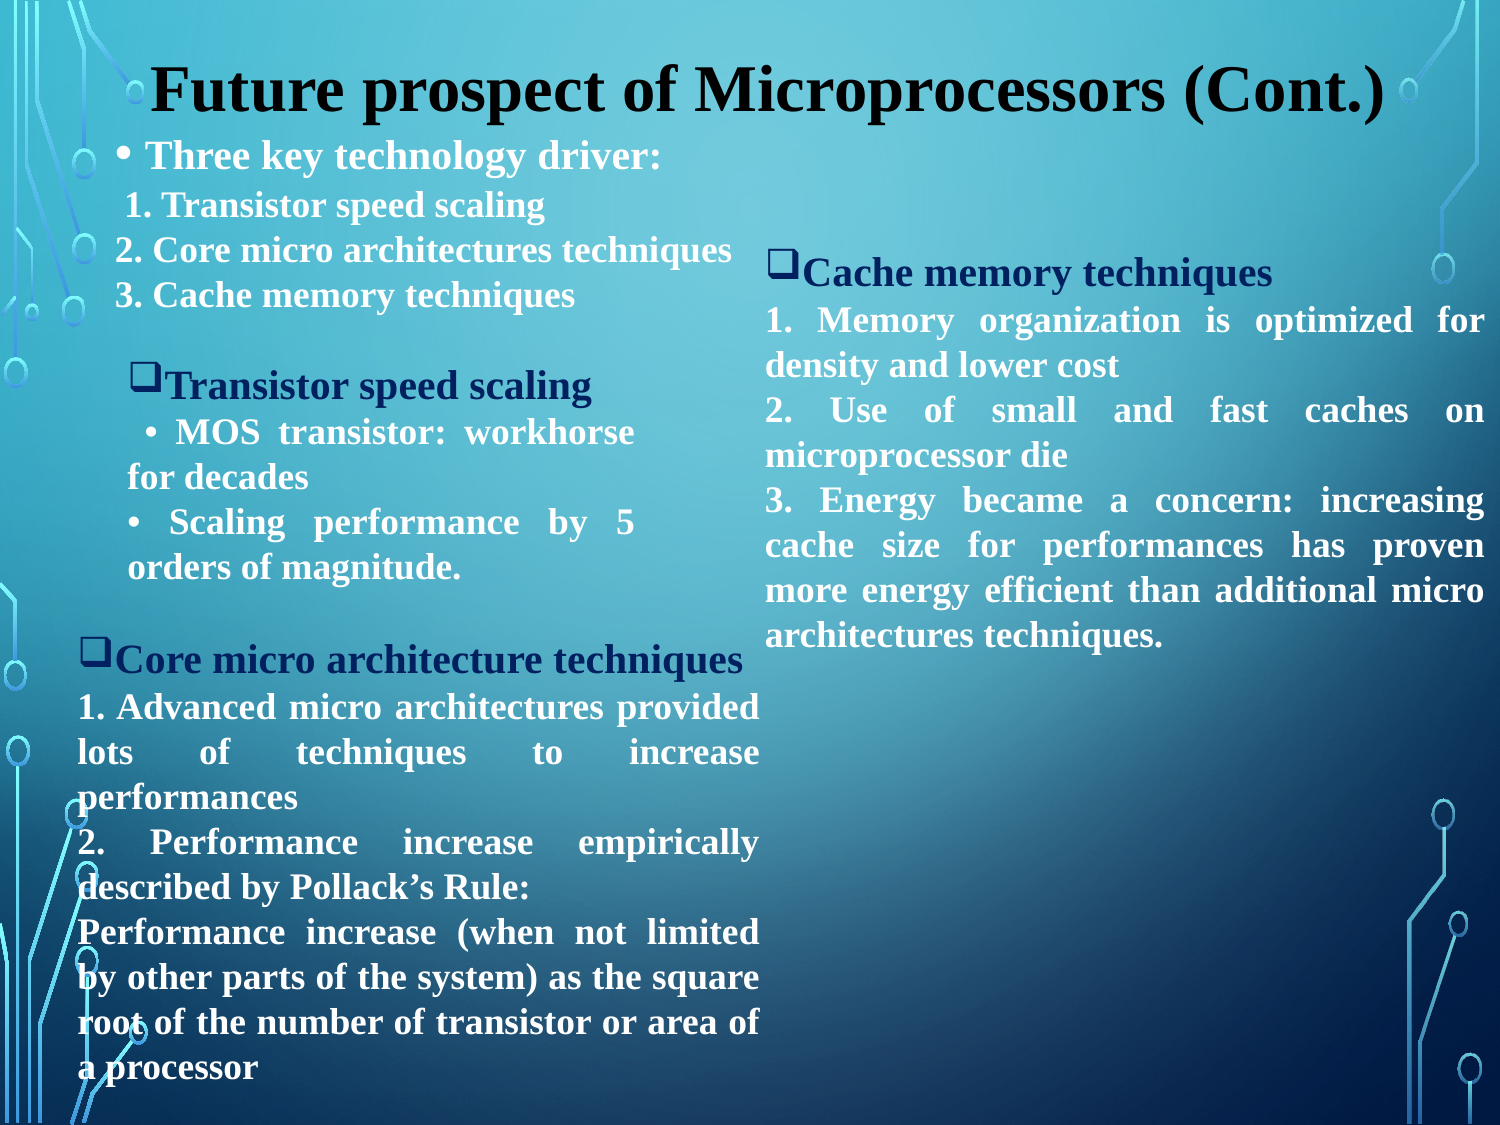

Future prospect of Microprocessors (Cont.)
• Three key technology driver:
 1. Transistor speed scaling
2. Core micro architectures techniques
3. Cache memory techniques
Cache memory techniques
1. Memory organization is optimized for density and lower cost
2. Use of small and fast caches on microprocessor die
3. Energy became a concern: increasing cache size for performances has proven more energy efficient than additional micro architectures techniques.
Transistor speed scaling
 • MOS transistor: workhorse for decades
• Scaling performance by 5 orders of magnitude.
Core micro architecture techniques
1. Advanced micro architectures provided lots of techniques to increase performances
2. Performance increase empirically described by Pollack’s Rule:
Performance increase (when not limited by other parts of the system) as the square root of the number of transistor or area of a processor